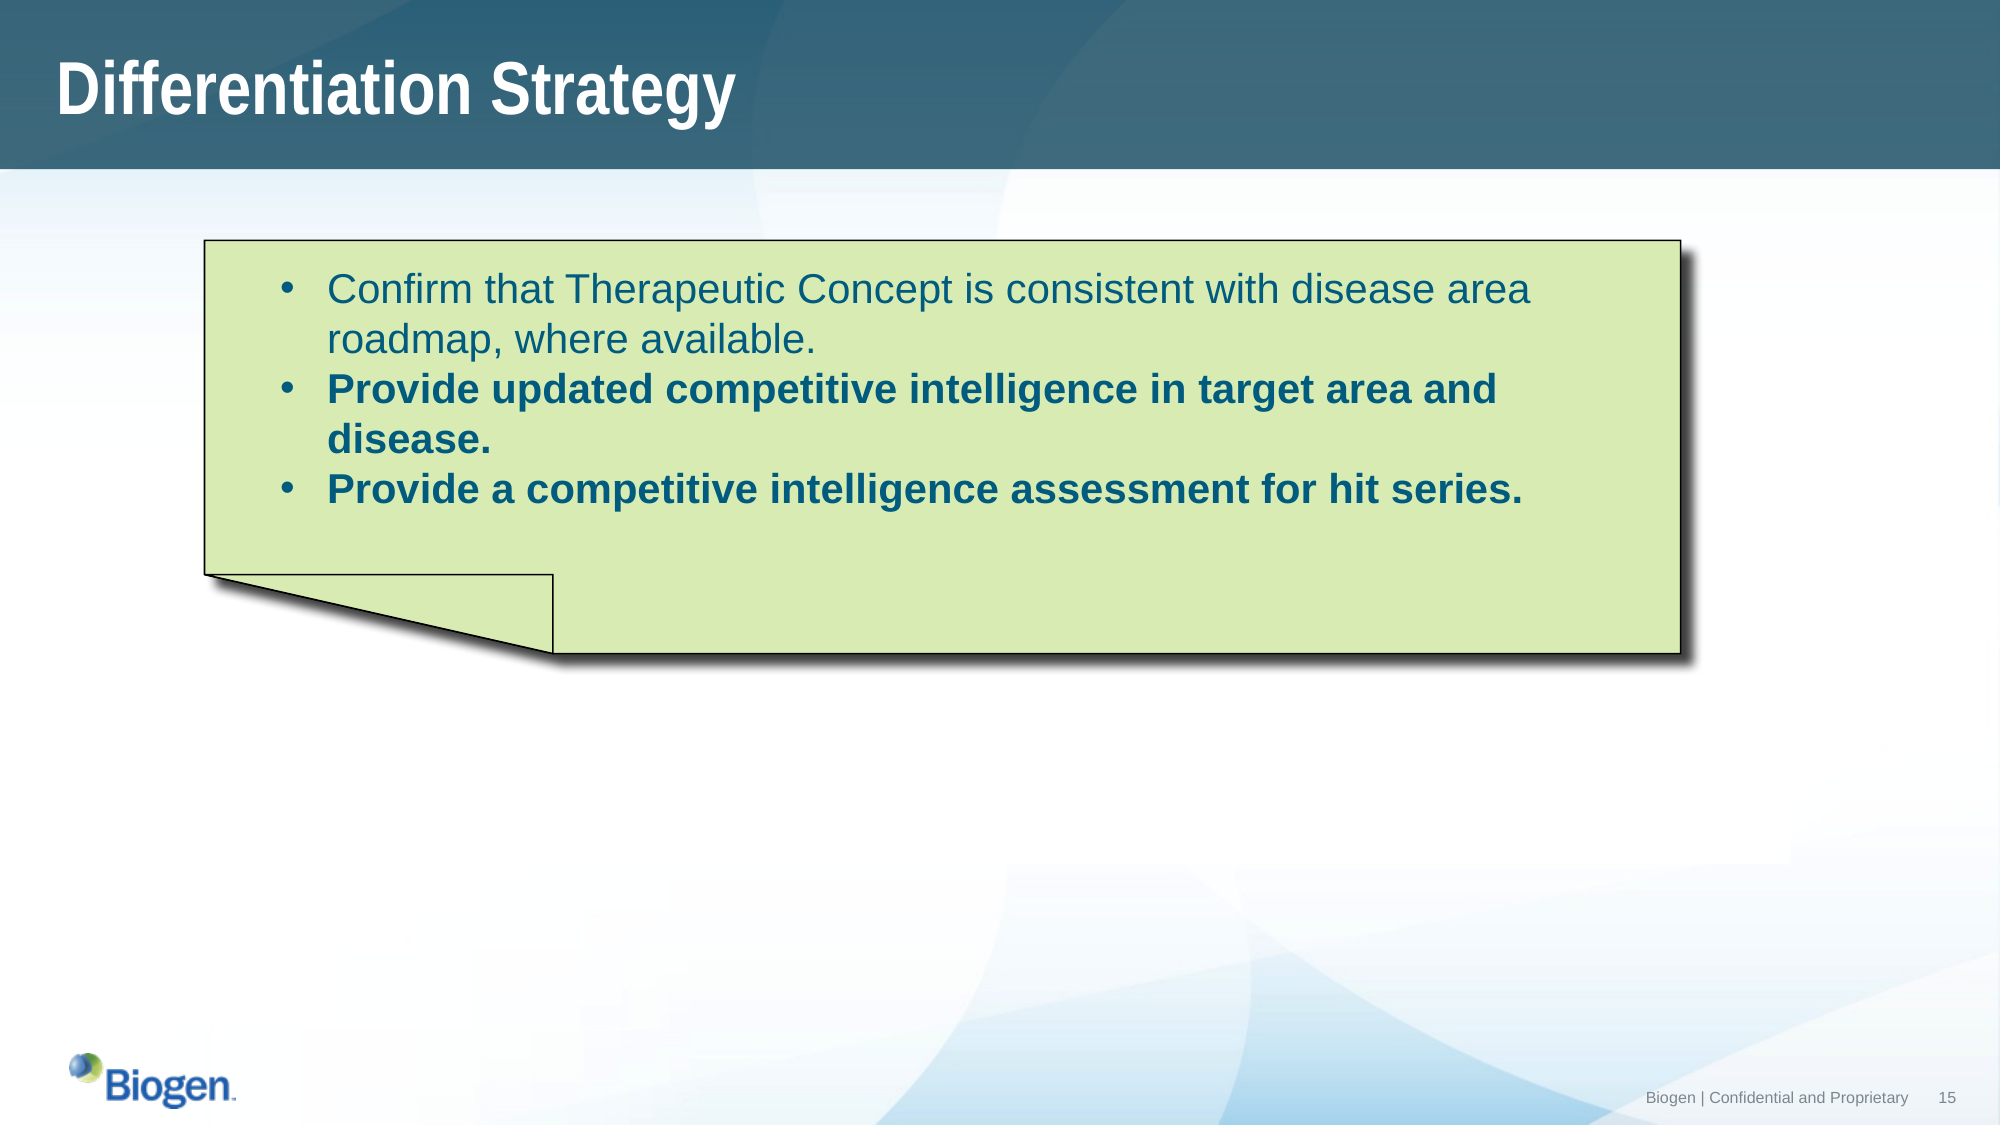

Differentiation Strategy
Confirm that Therapeutic Concept is consistent with disease area roadmap, where available.
Provide updated competitive intelligence in target area and disease.
Provide a competitive intelligence assessment for hit series.